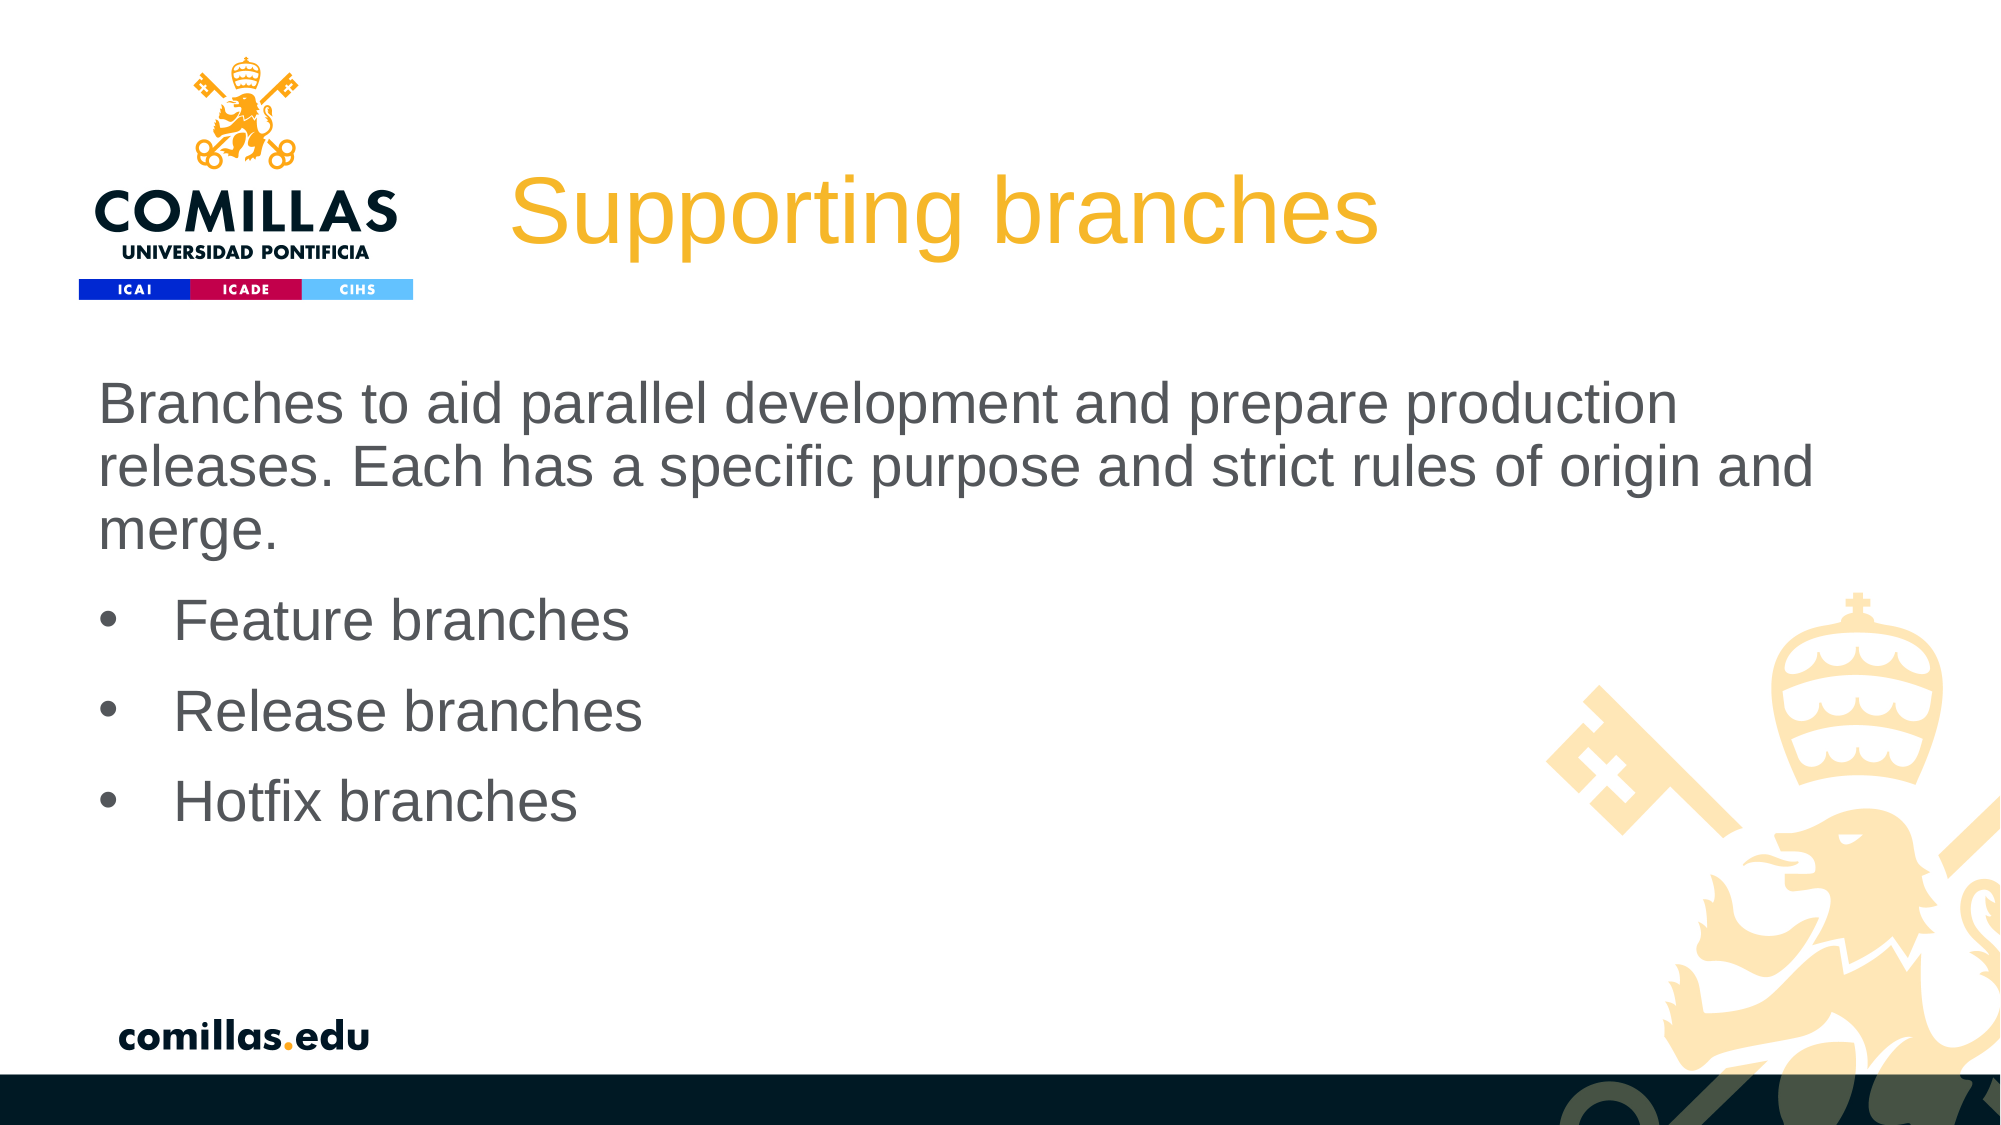

# Supporting branches
Branches to aid parallel development and prepare production releases. Each has a specific purpose and strict rules of origin and merge.
Feature branches
Release branches
Hotfix branches